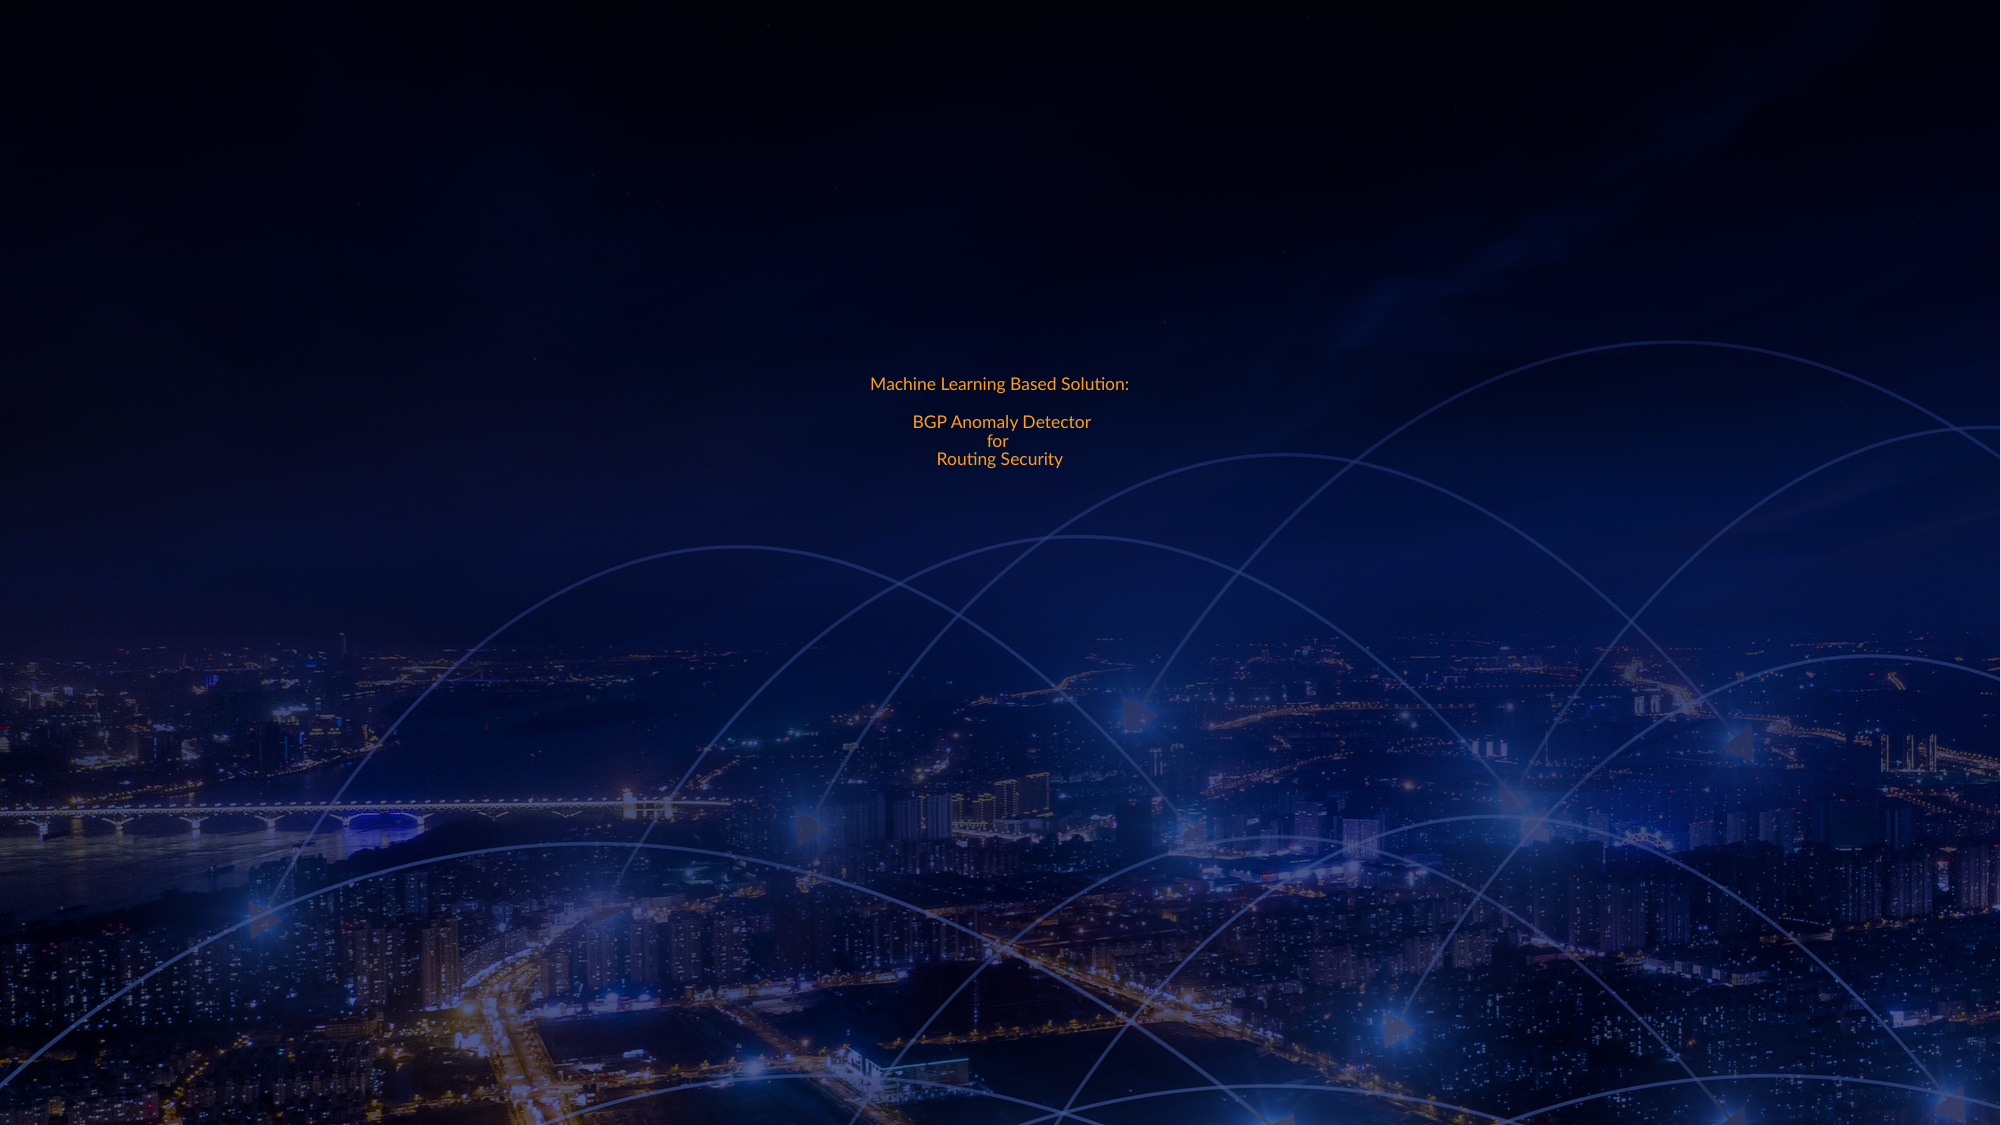

# Machine Learning Based Solution: BGP Anomaly Detector for Routing Security